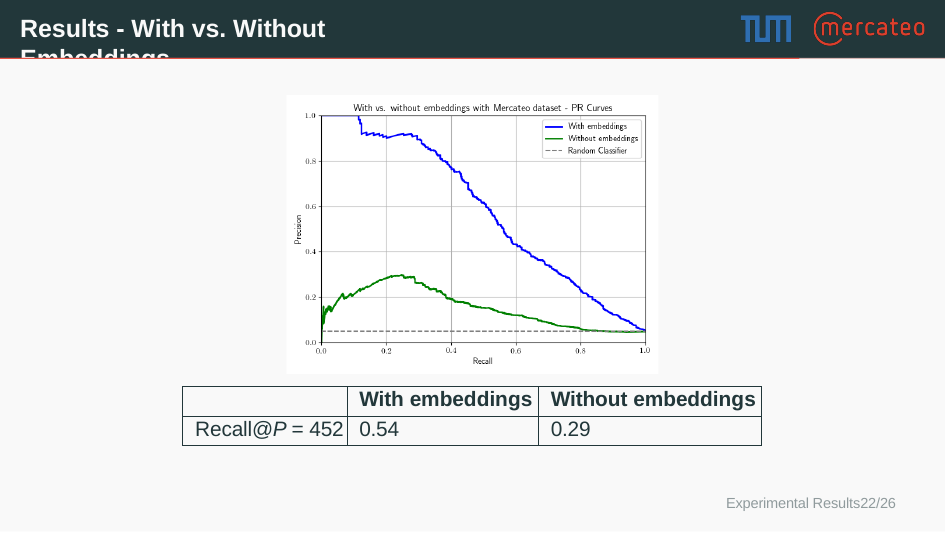

Results - With vs. Without Embeddings

|  | With embeddings | Without embeddings |
| --- | --- | --- |
| Recall@P = 452 | 0.54 | 0.29 |
Experimental Results22/26